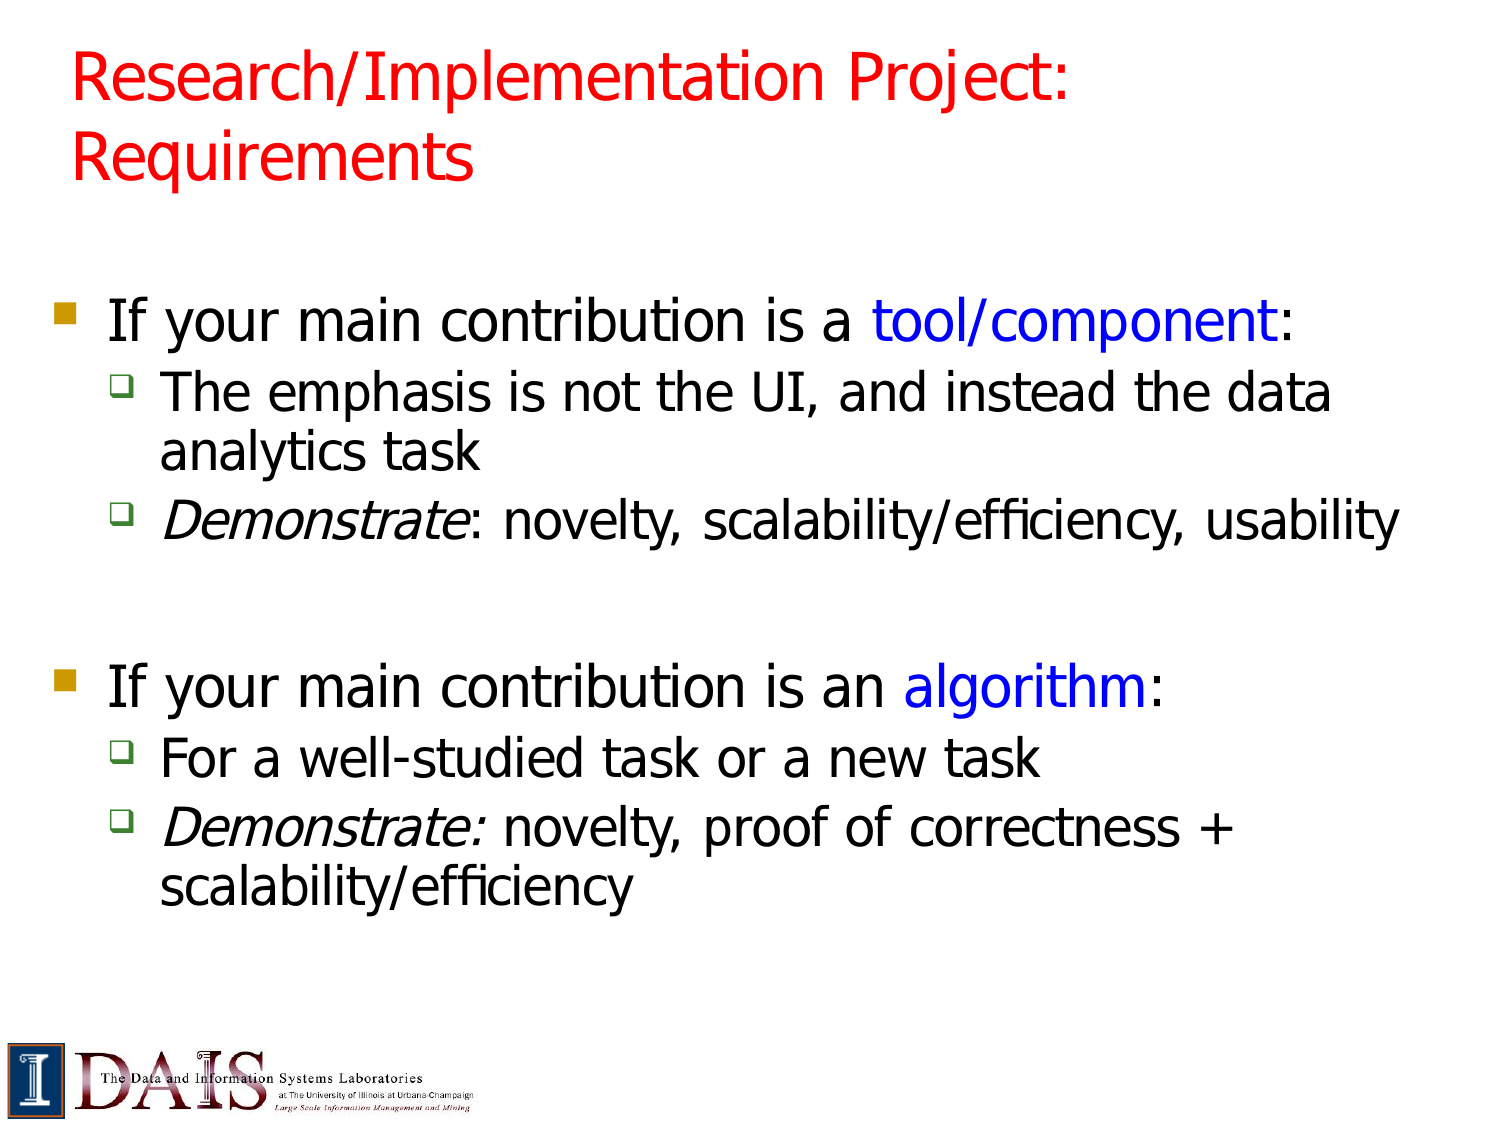

# Research/Implementation Project: Requirements

If your main contribution is a tool/component:
The emphasis is not the UI, and instead the data analytics task
Demonstrate: novelty, scalability/efficiency, usability

If your main contribution is an algorithm:
For a well-studied task or a new task
Demonstrate: novelty, proof of correctness + scalability/efficiency